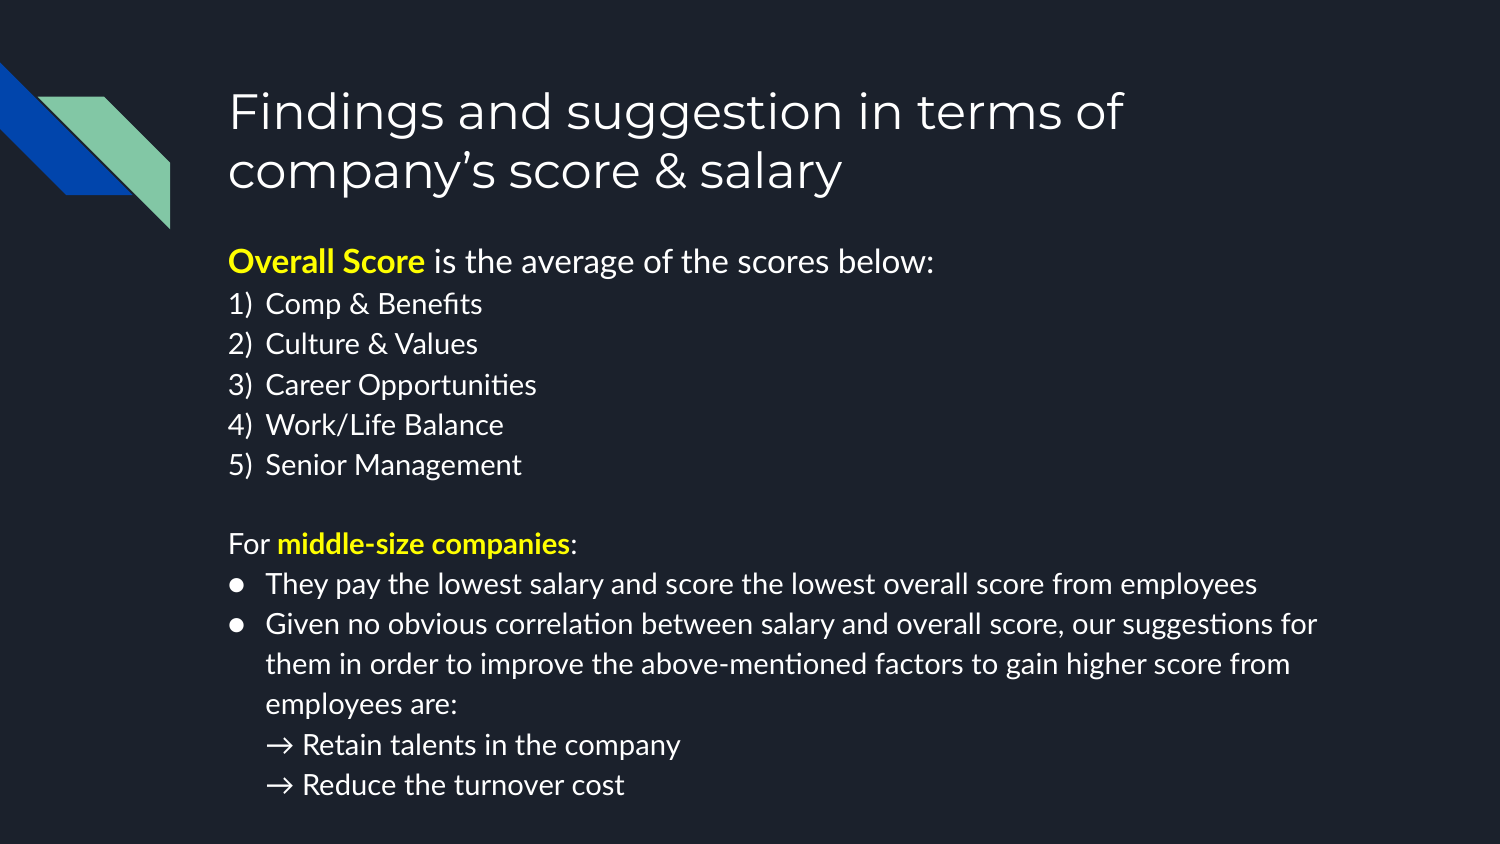

# Findings and suggestion in terms of company’s score & salary
Overall Score is the average of the scores below:
Comp & Benefits
Culture & Values
Career Opportunities
Work/Life Balance
Senior Management

For middle-size companies:
They pay the lowest salary and score the lowest overall score from employees
Given no obvious correlation between salary and overall score, our suggestions for them in order to improve the above-mentioned factors to gain higher score from employees are:
→ Retain talents in the company
→ Reduce the turnover cost